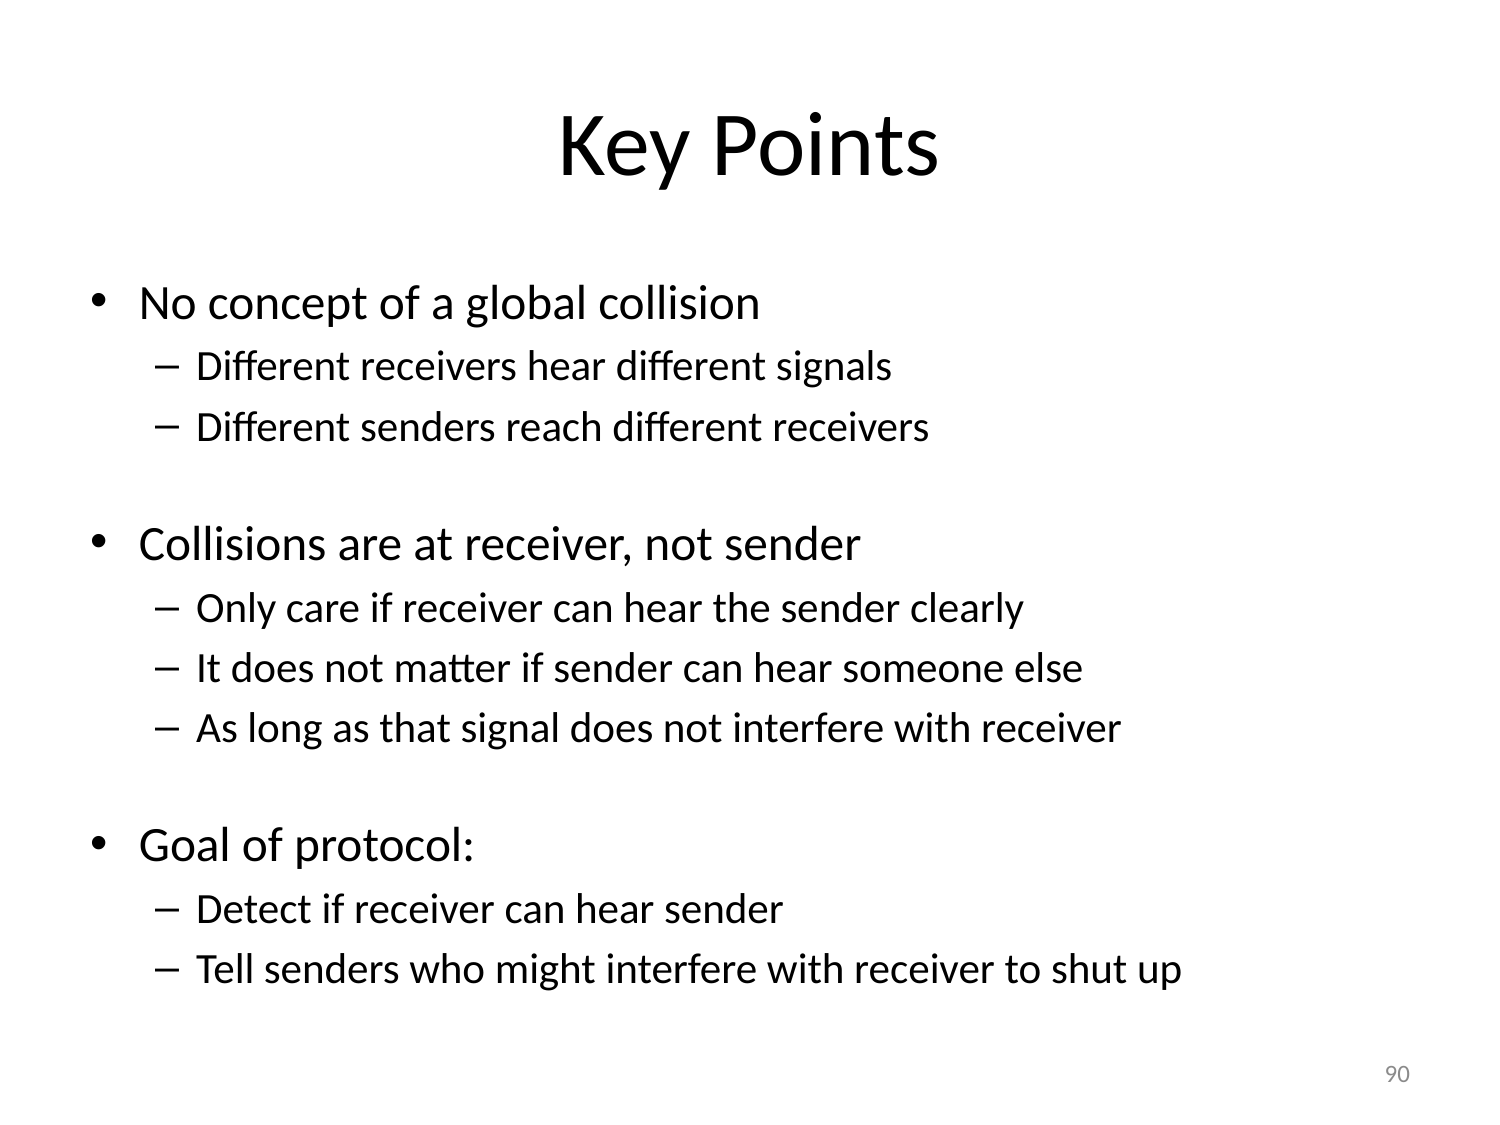

# Key Points
No concept of a global collision
Different receivers hear different signals
Different senders reach different receivers
Collisions are at receiver, not sender
Only care if receiver can hear the sender clearly
It does not matter if sender can hear someone else
As long as that signal does not interfere with receiver
Goal of protocol:
Detect if receiver can hear sender
Tell senders who might interfere with receiver to shut up

90